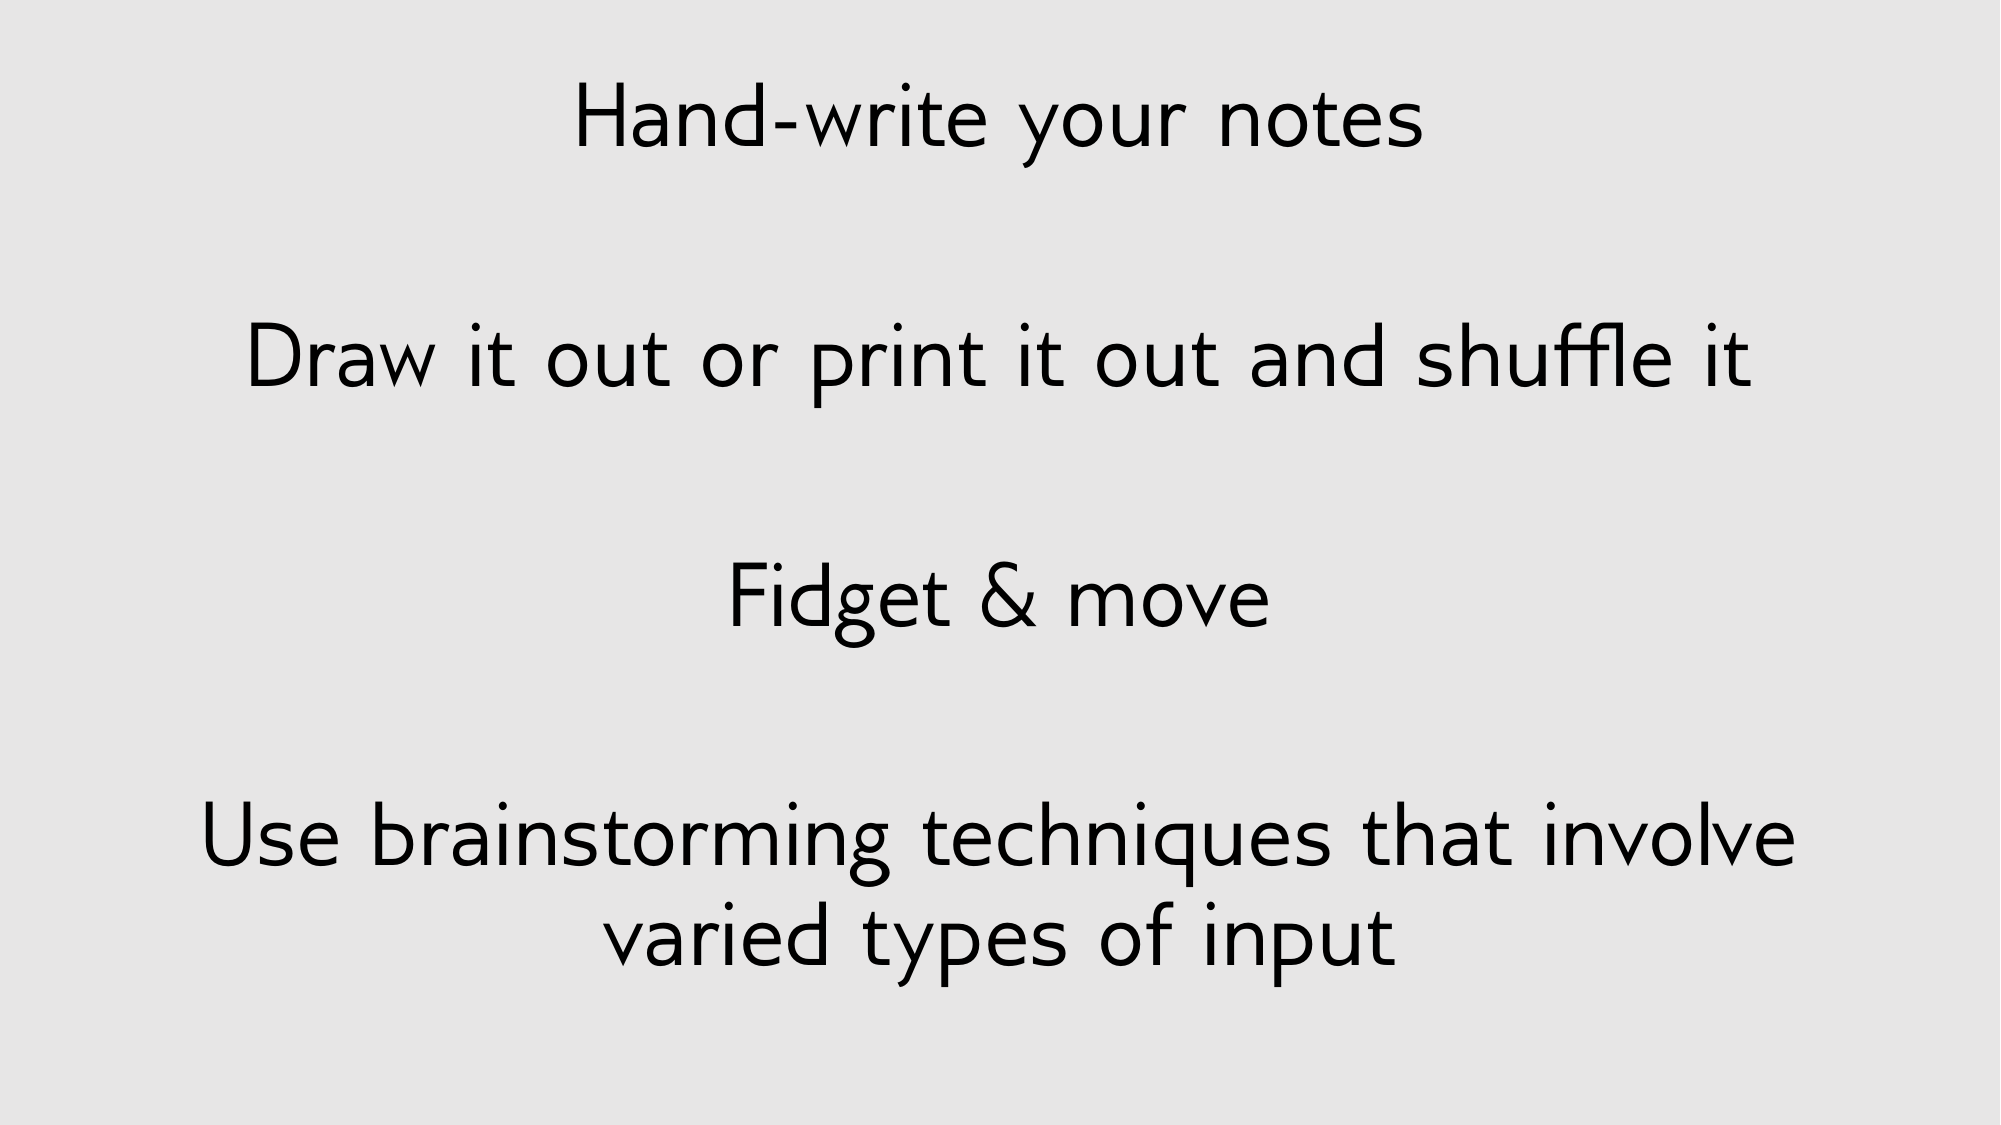

Hand-write your notes

Draw it out or print it out and shuffle it

Fidget & move

Use brainstorming techniques that involve varied types of input